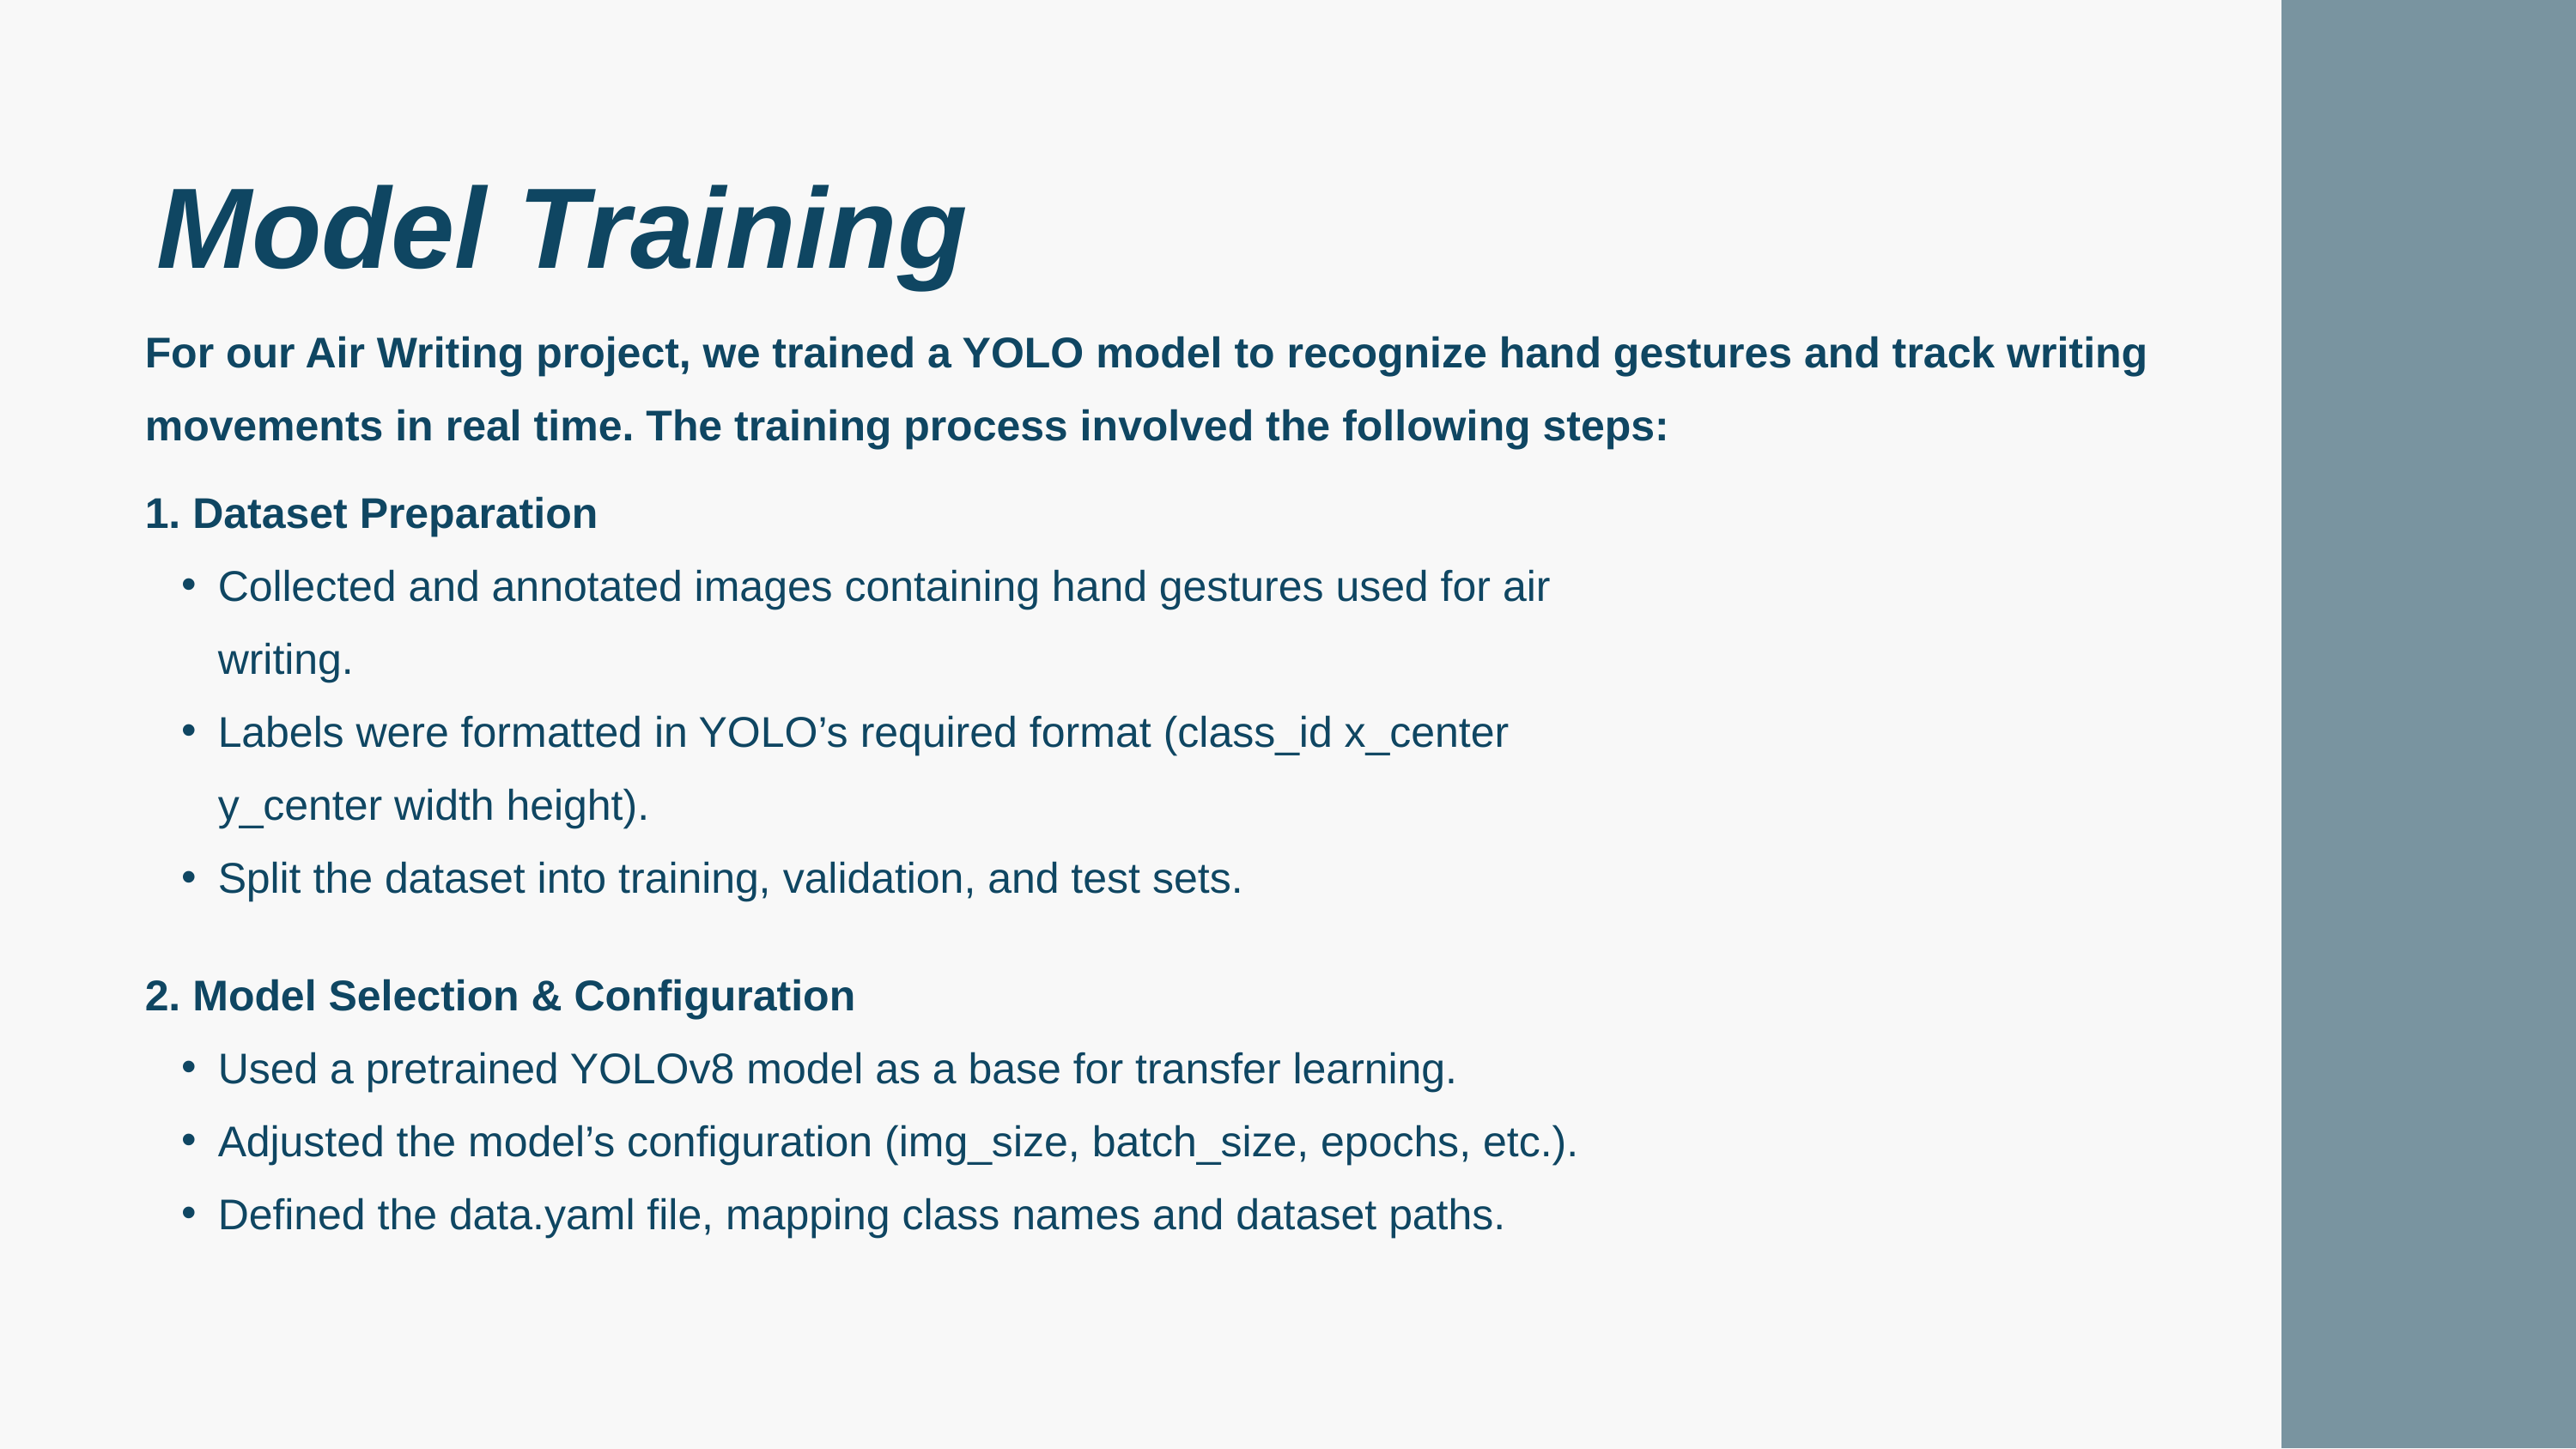

Model Training
For our Air Writing project, we trained a YOLO model to recognize hand gestures and track writing movements in real time. The training process involved the following steps:
1. Dataset Preparation
Collected and annotated images containing hand gestures used for air writing.
Labels were formatted in YOLO’s required format (class_id x_center y_center width height).
Split the dataset into training, validation, and test sets.

2. Model Selection & Configuration
Used a pretrained YOLOv8 model as a base for transfer learning.
Adjusted the model’s configuration (img_size, batch_size, epochs, etc.).
Defined the data.yaml file, mapping class names and dataset paths.